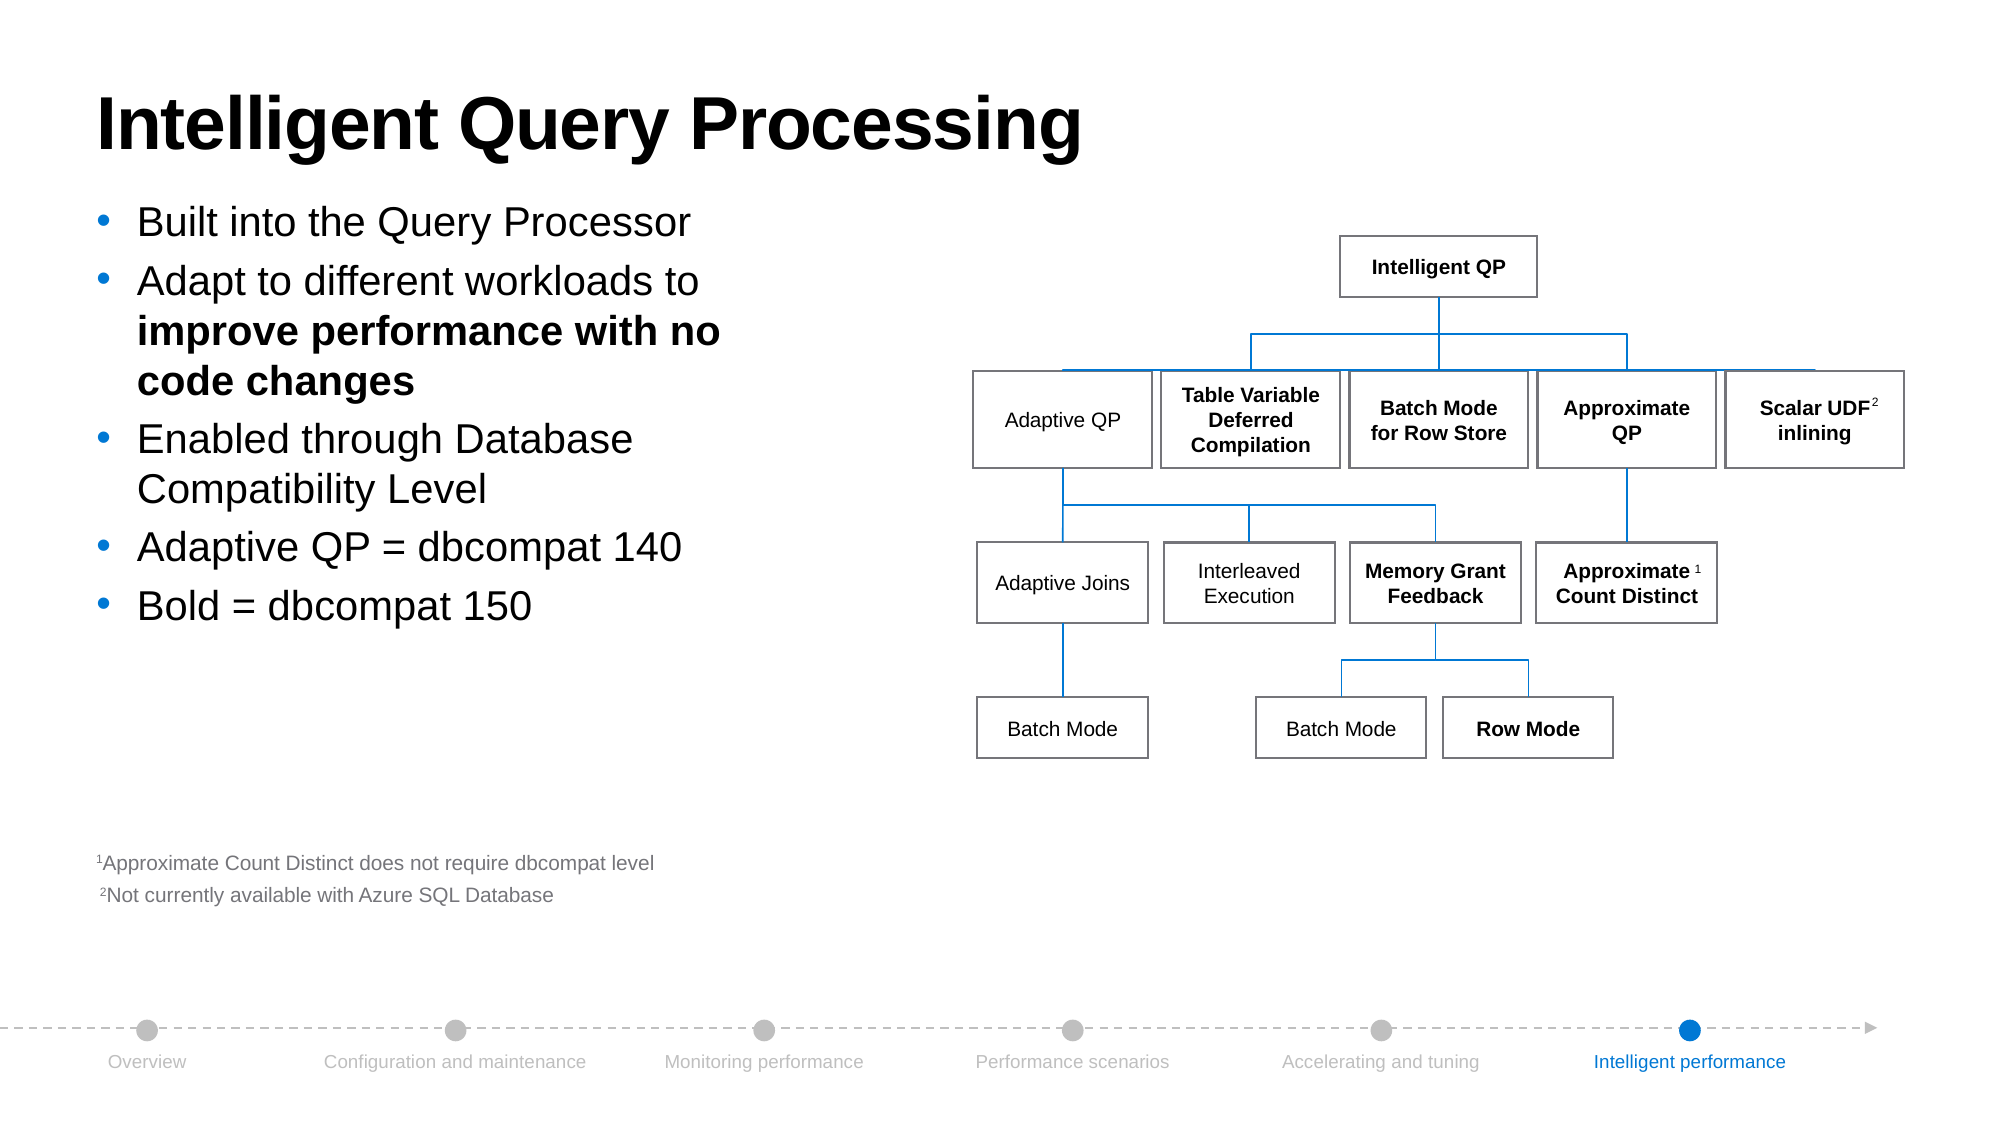

# Intelligent Query Processing
Built into the Query Processor
Adapt to different workloads to improve performance with no code changes
Enabled through Database Compatibility Level
Adaptive QP = dbcompat 140
Bold = dbcompat 150
Intelligent QP
Adaptive QP
Table Variable
Deferred Compilation
Batch Mode
for Row Store
Approximate
QP
Scalar UDF inlining
2
Adaptive Joins
Interleaved Execution
Memory Grant Feedback
Approximate Count Distinct
1
Batch Mode
Batch Mode
Row Mode
1Approximate Count Distinct does not require dbcompat level
2Not currently available with Azure SQL Database

Configuration and maintenance
Monitoring performance
Performance scenarios
Accelerating and tuning
Intelligent performance
Overview